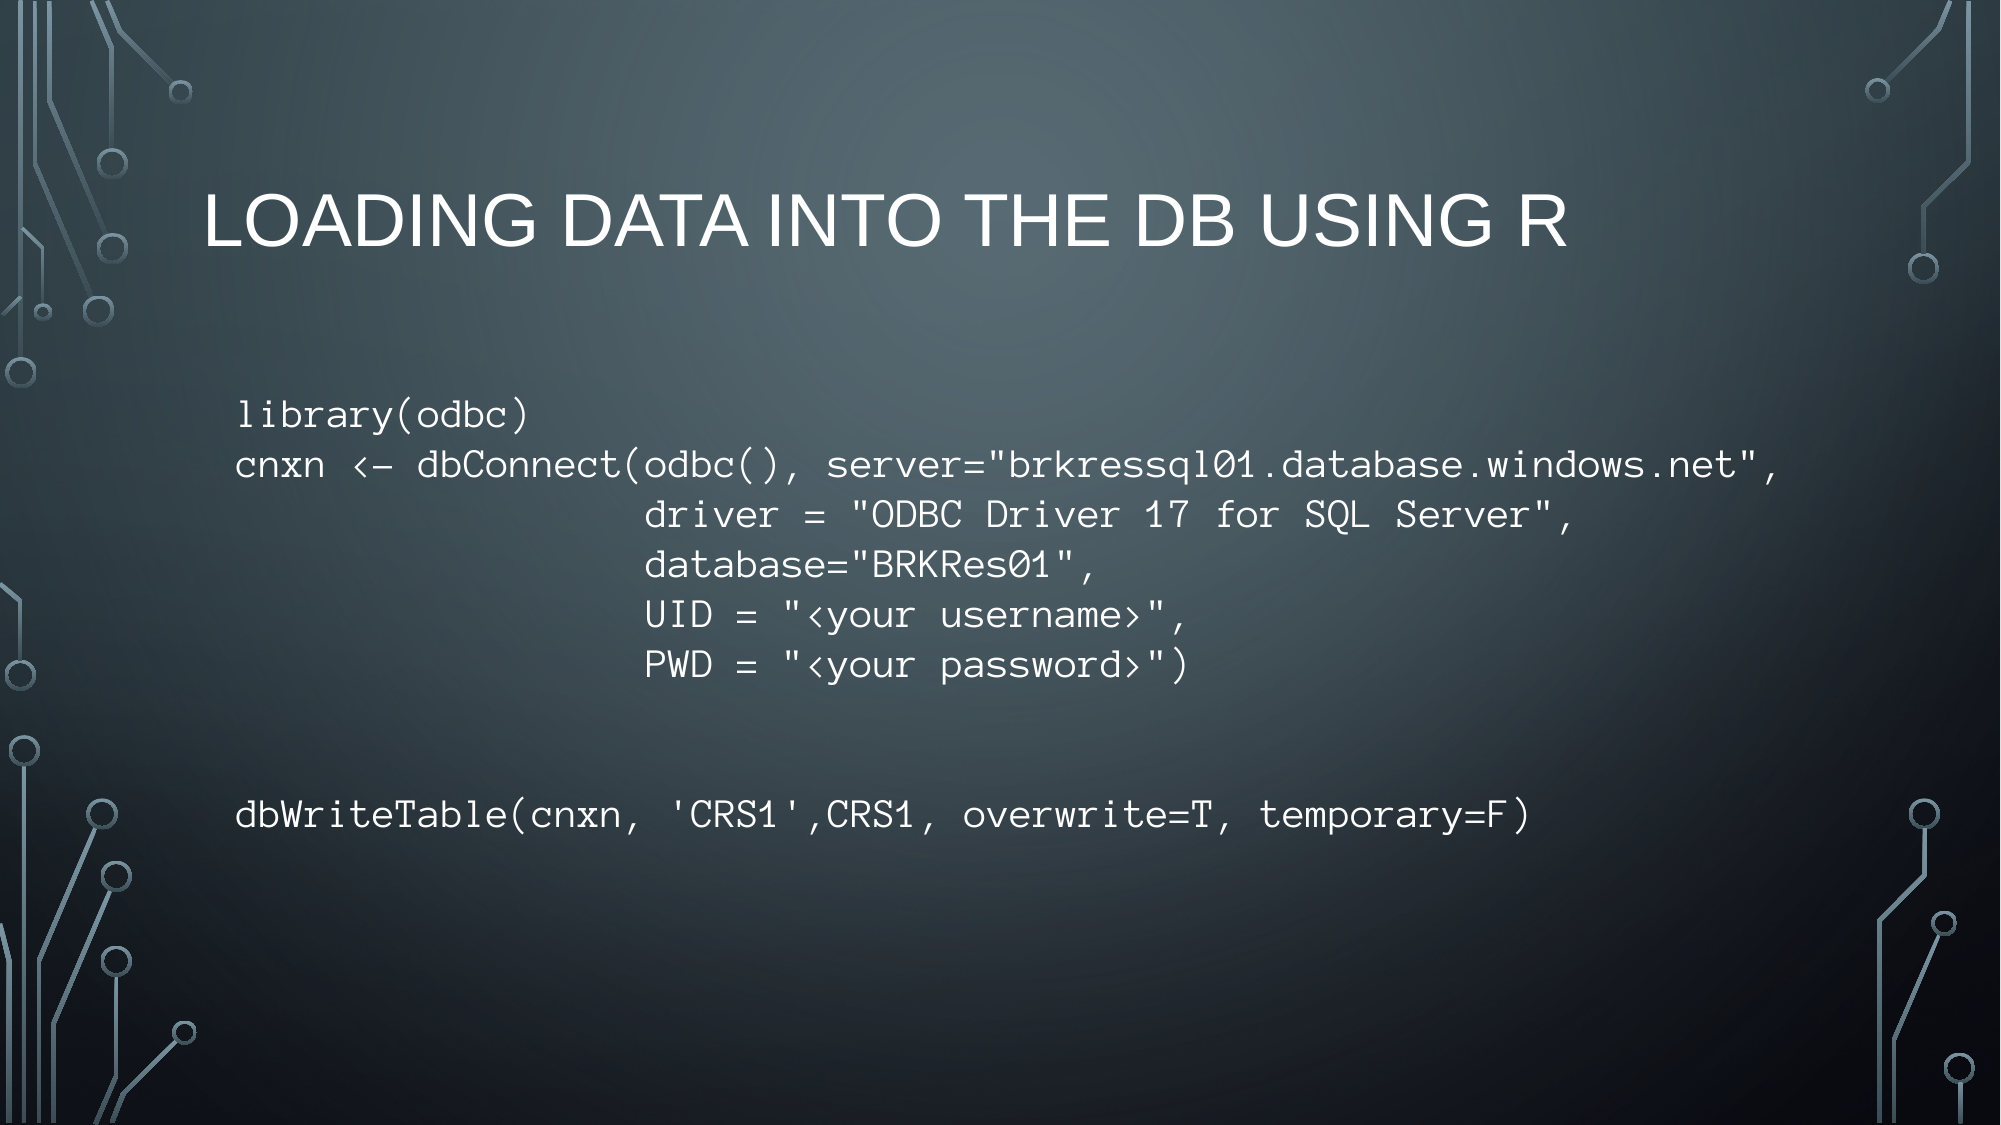

# Loading data into the db using R
library(odbc)
cnxn <- dbConnect(odbc(), server="brkressql01.database.windows.net",
                  driver = "ODBC Driver 17 for SQL Server",
                  database="BRKRes01",
                  UID = "<your username>",
                  PWD = "<your password>")

dbWriteTable(cnxn, 'CRS1',CRS1, overwrite=T, temporary=F)